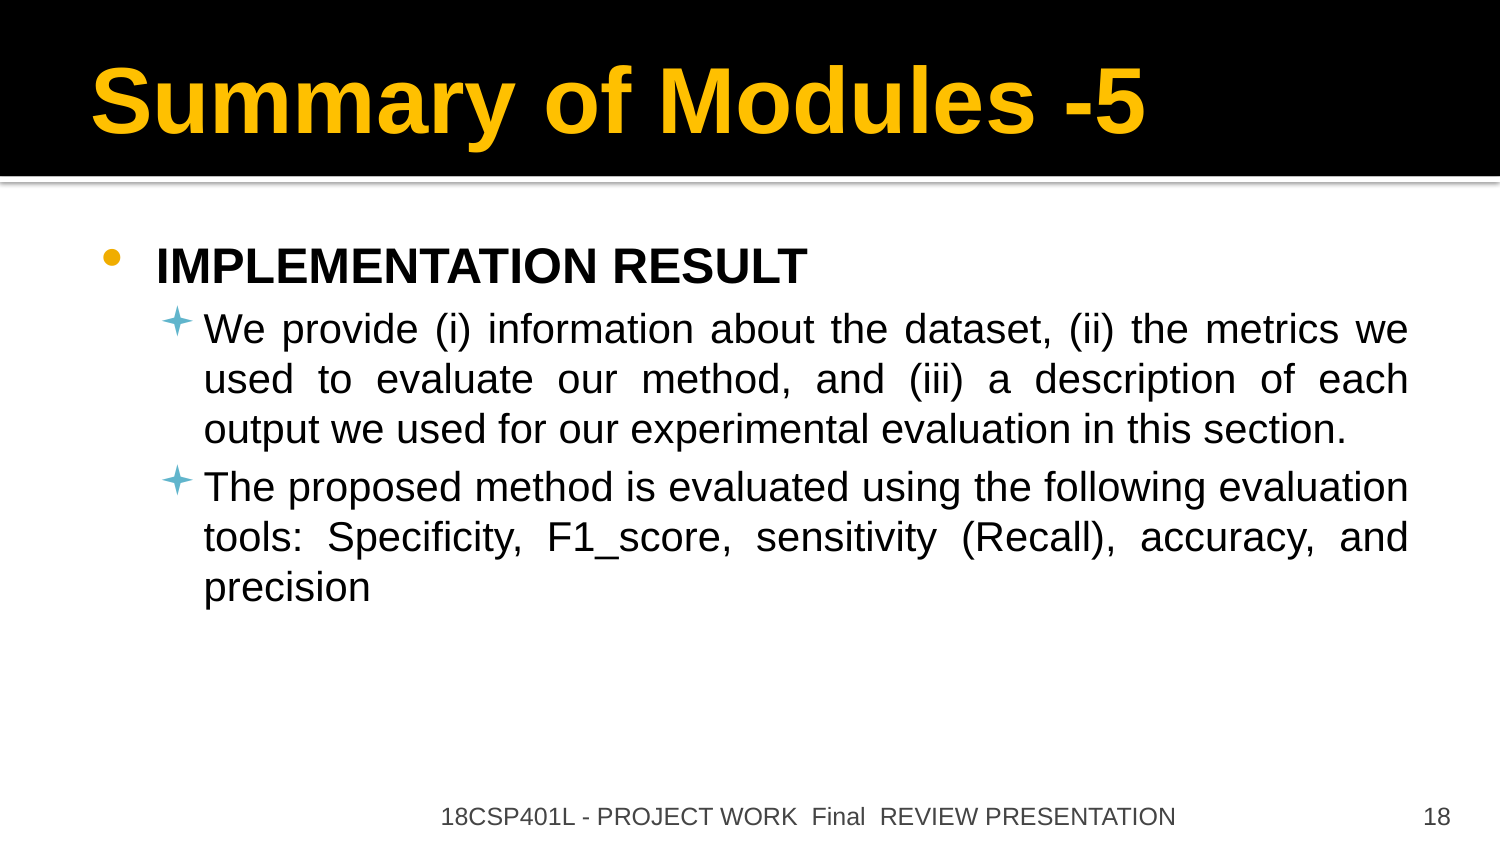

# Summary of Modules -5
IMPLEMENTATION RESULT
We provide (i) information about the dataset, (ii) the metrics we used to evaluate our method, and (iii) a description of each output we used for our experimental evaluation in this section.
The proposed method is evaluated using the following evaluation tools: Specificity, F1_score, sensitivity (Recall), accuracy, and precision

18CSP401L - PROJECT WORK  Final  REVIEW PRESENTATION
18